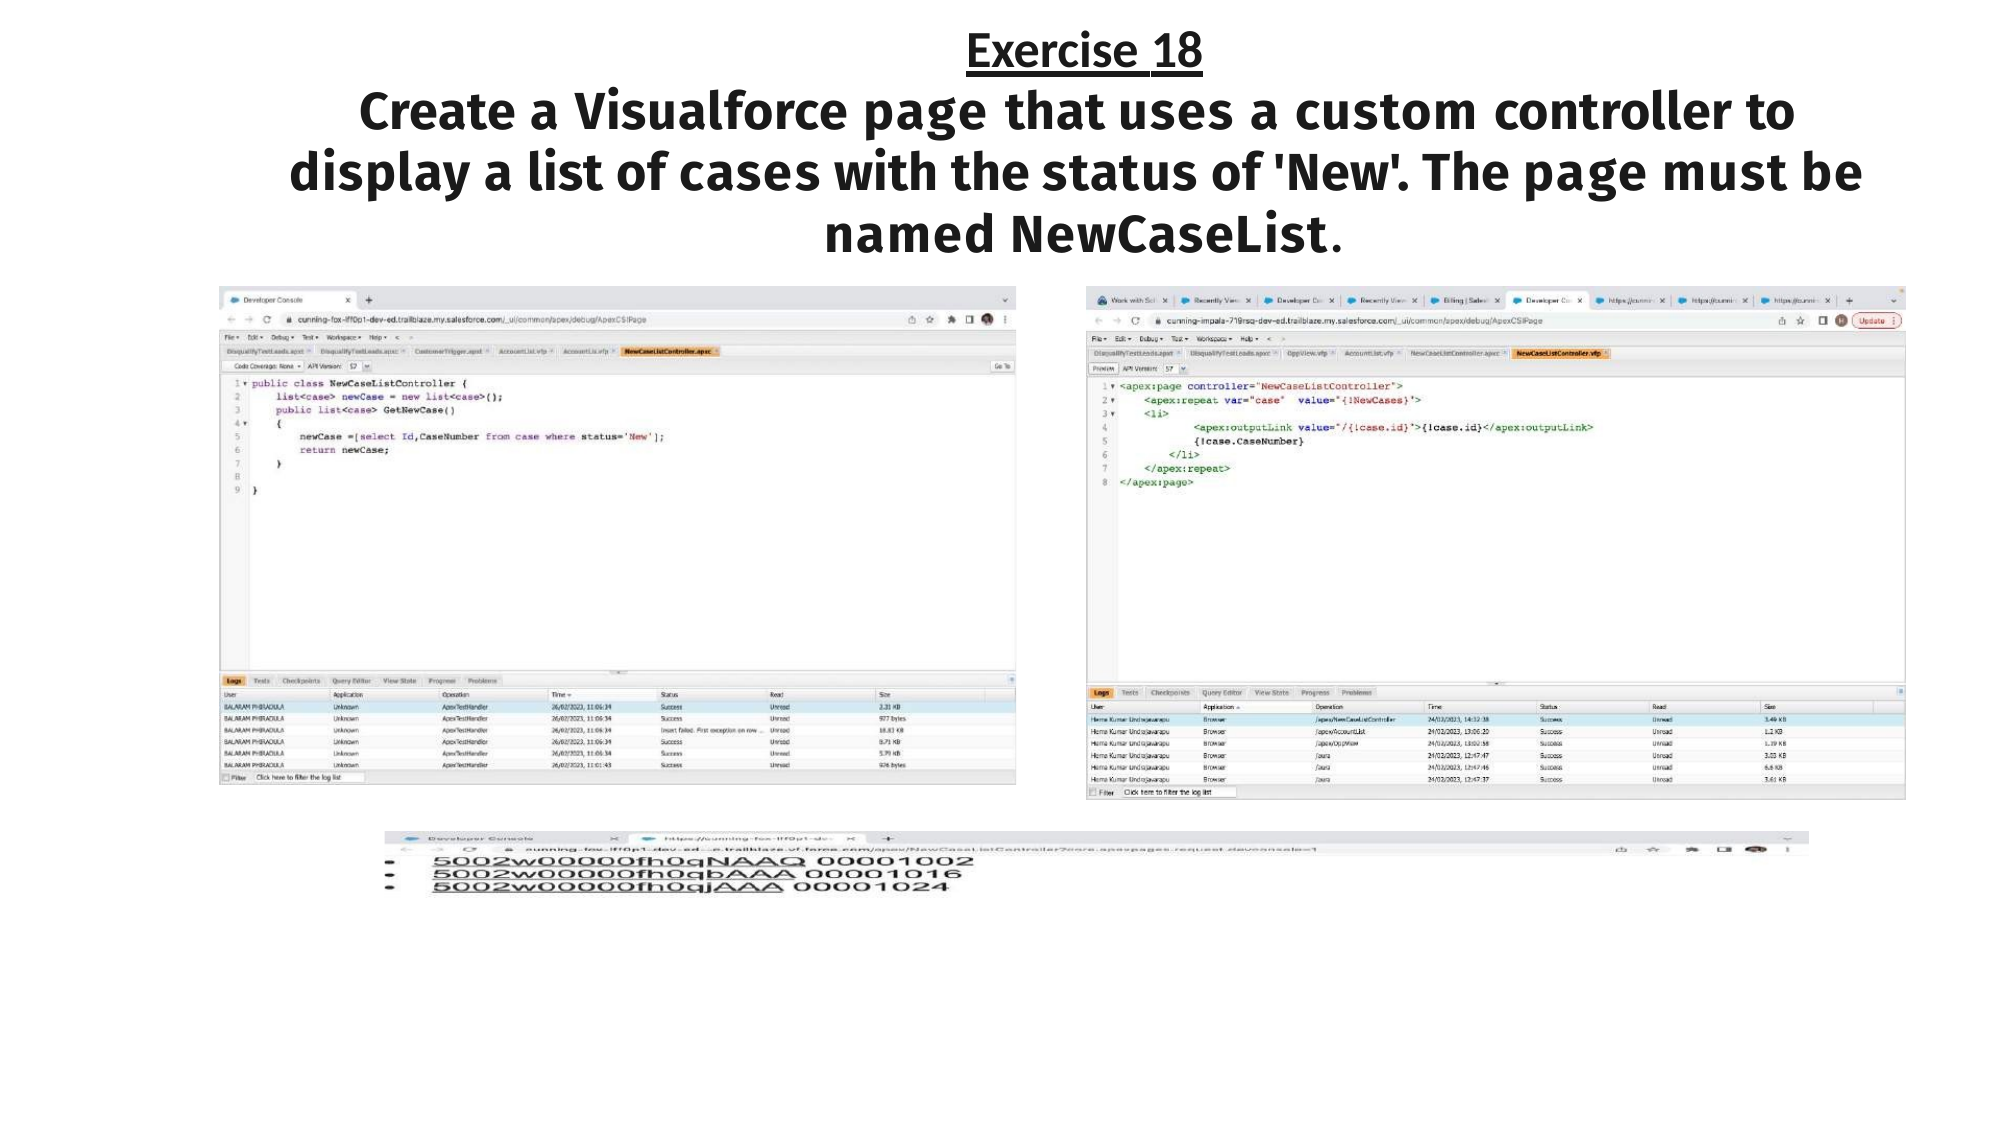

Exercise 18
Create a Visualforce page that uses a custom controller to  display a list of cases with the status of 'New'. The page must be  named NewCaseList.